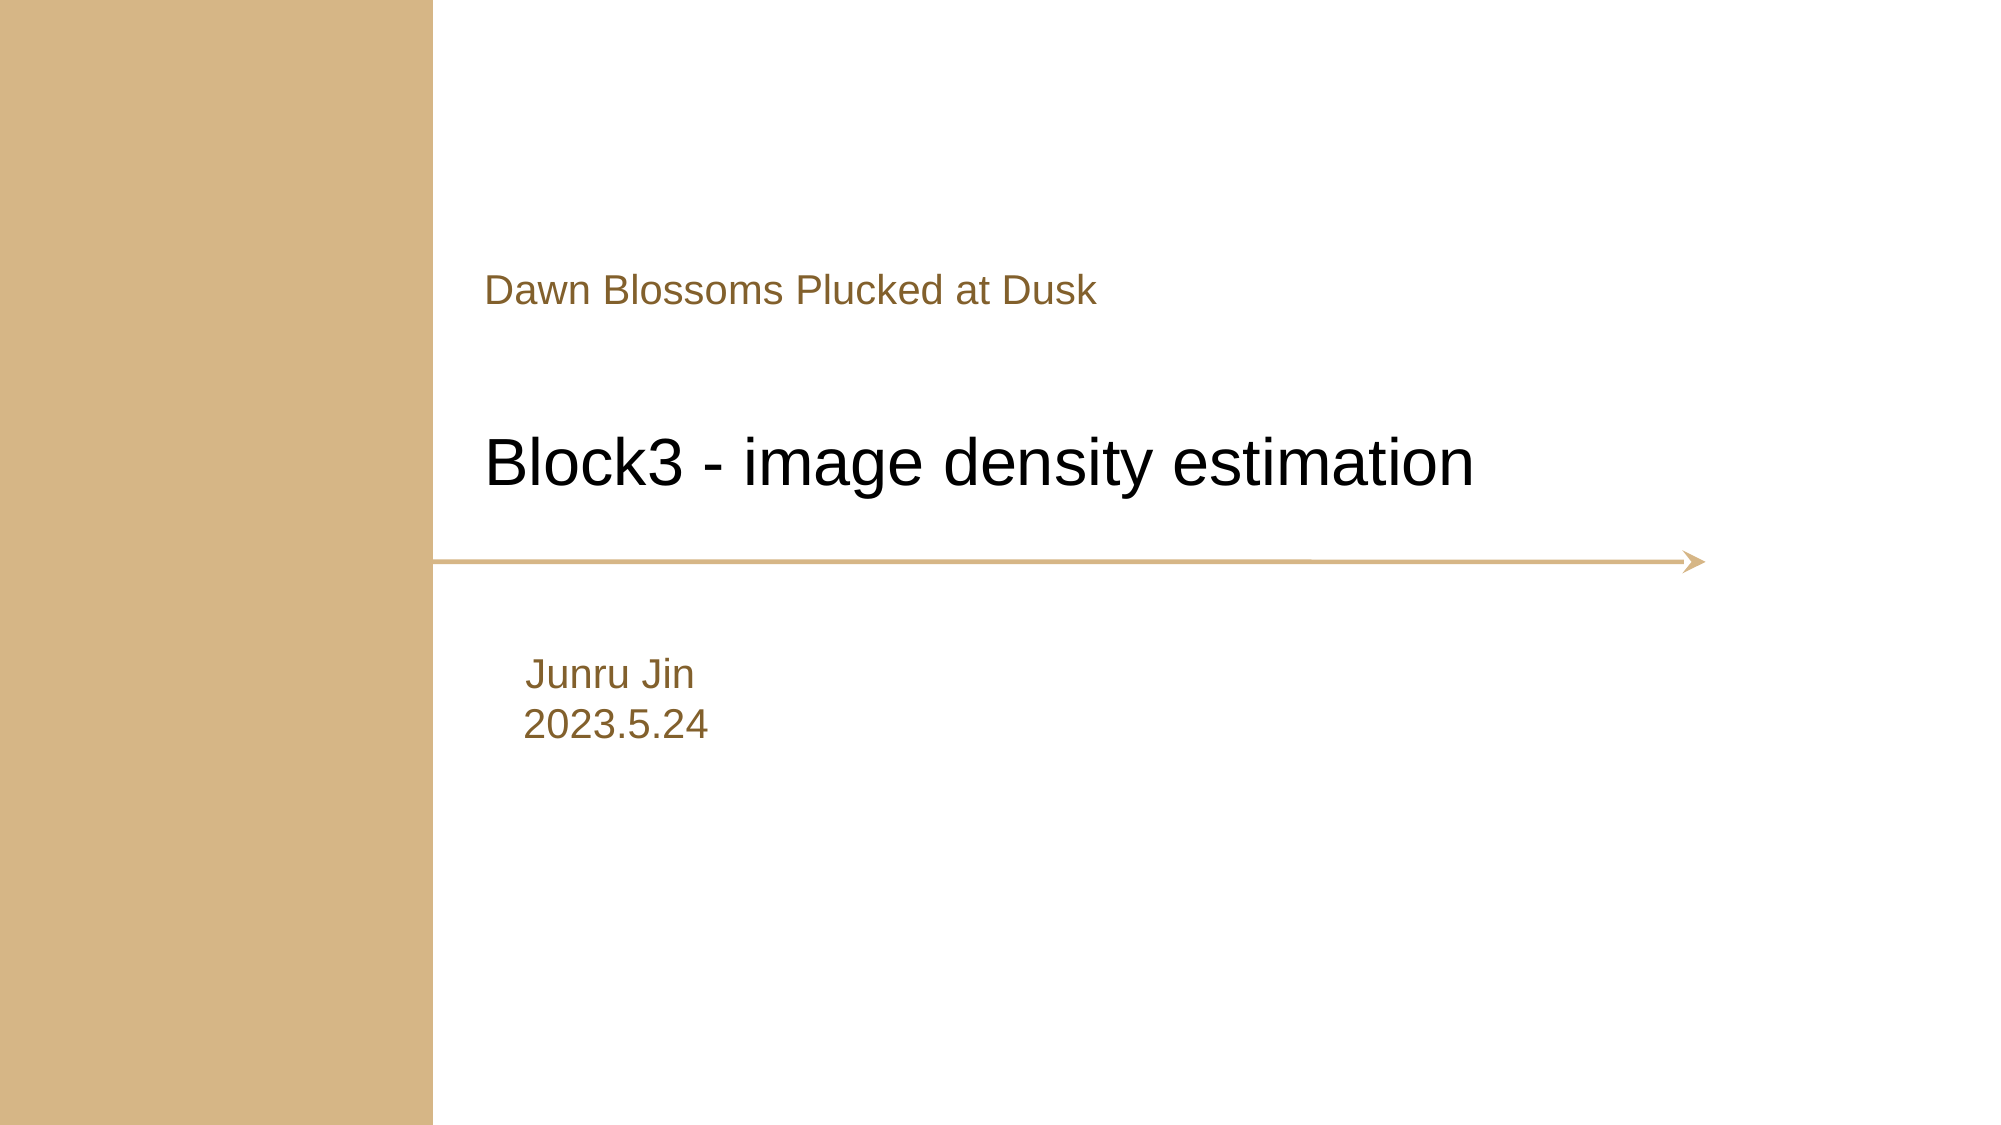

Dawn Blossoms Plucked at Dusk
Block3 - image density estimation
Junru Jin
2023.5.24